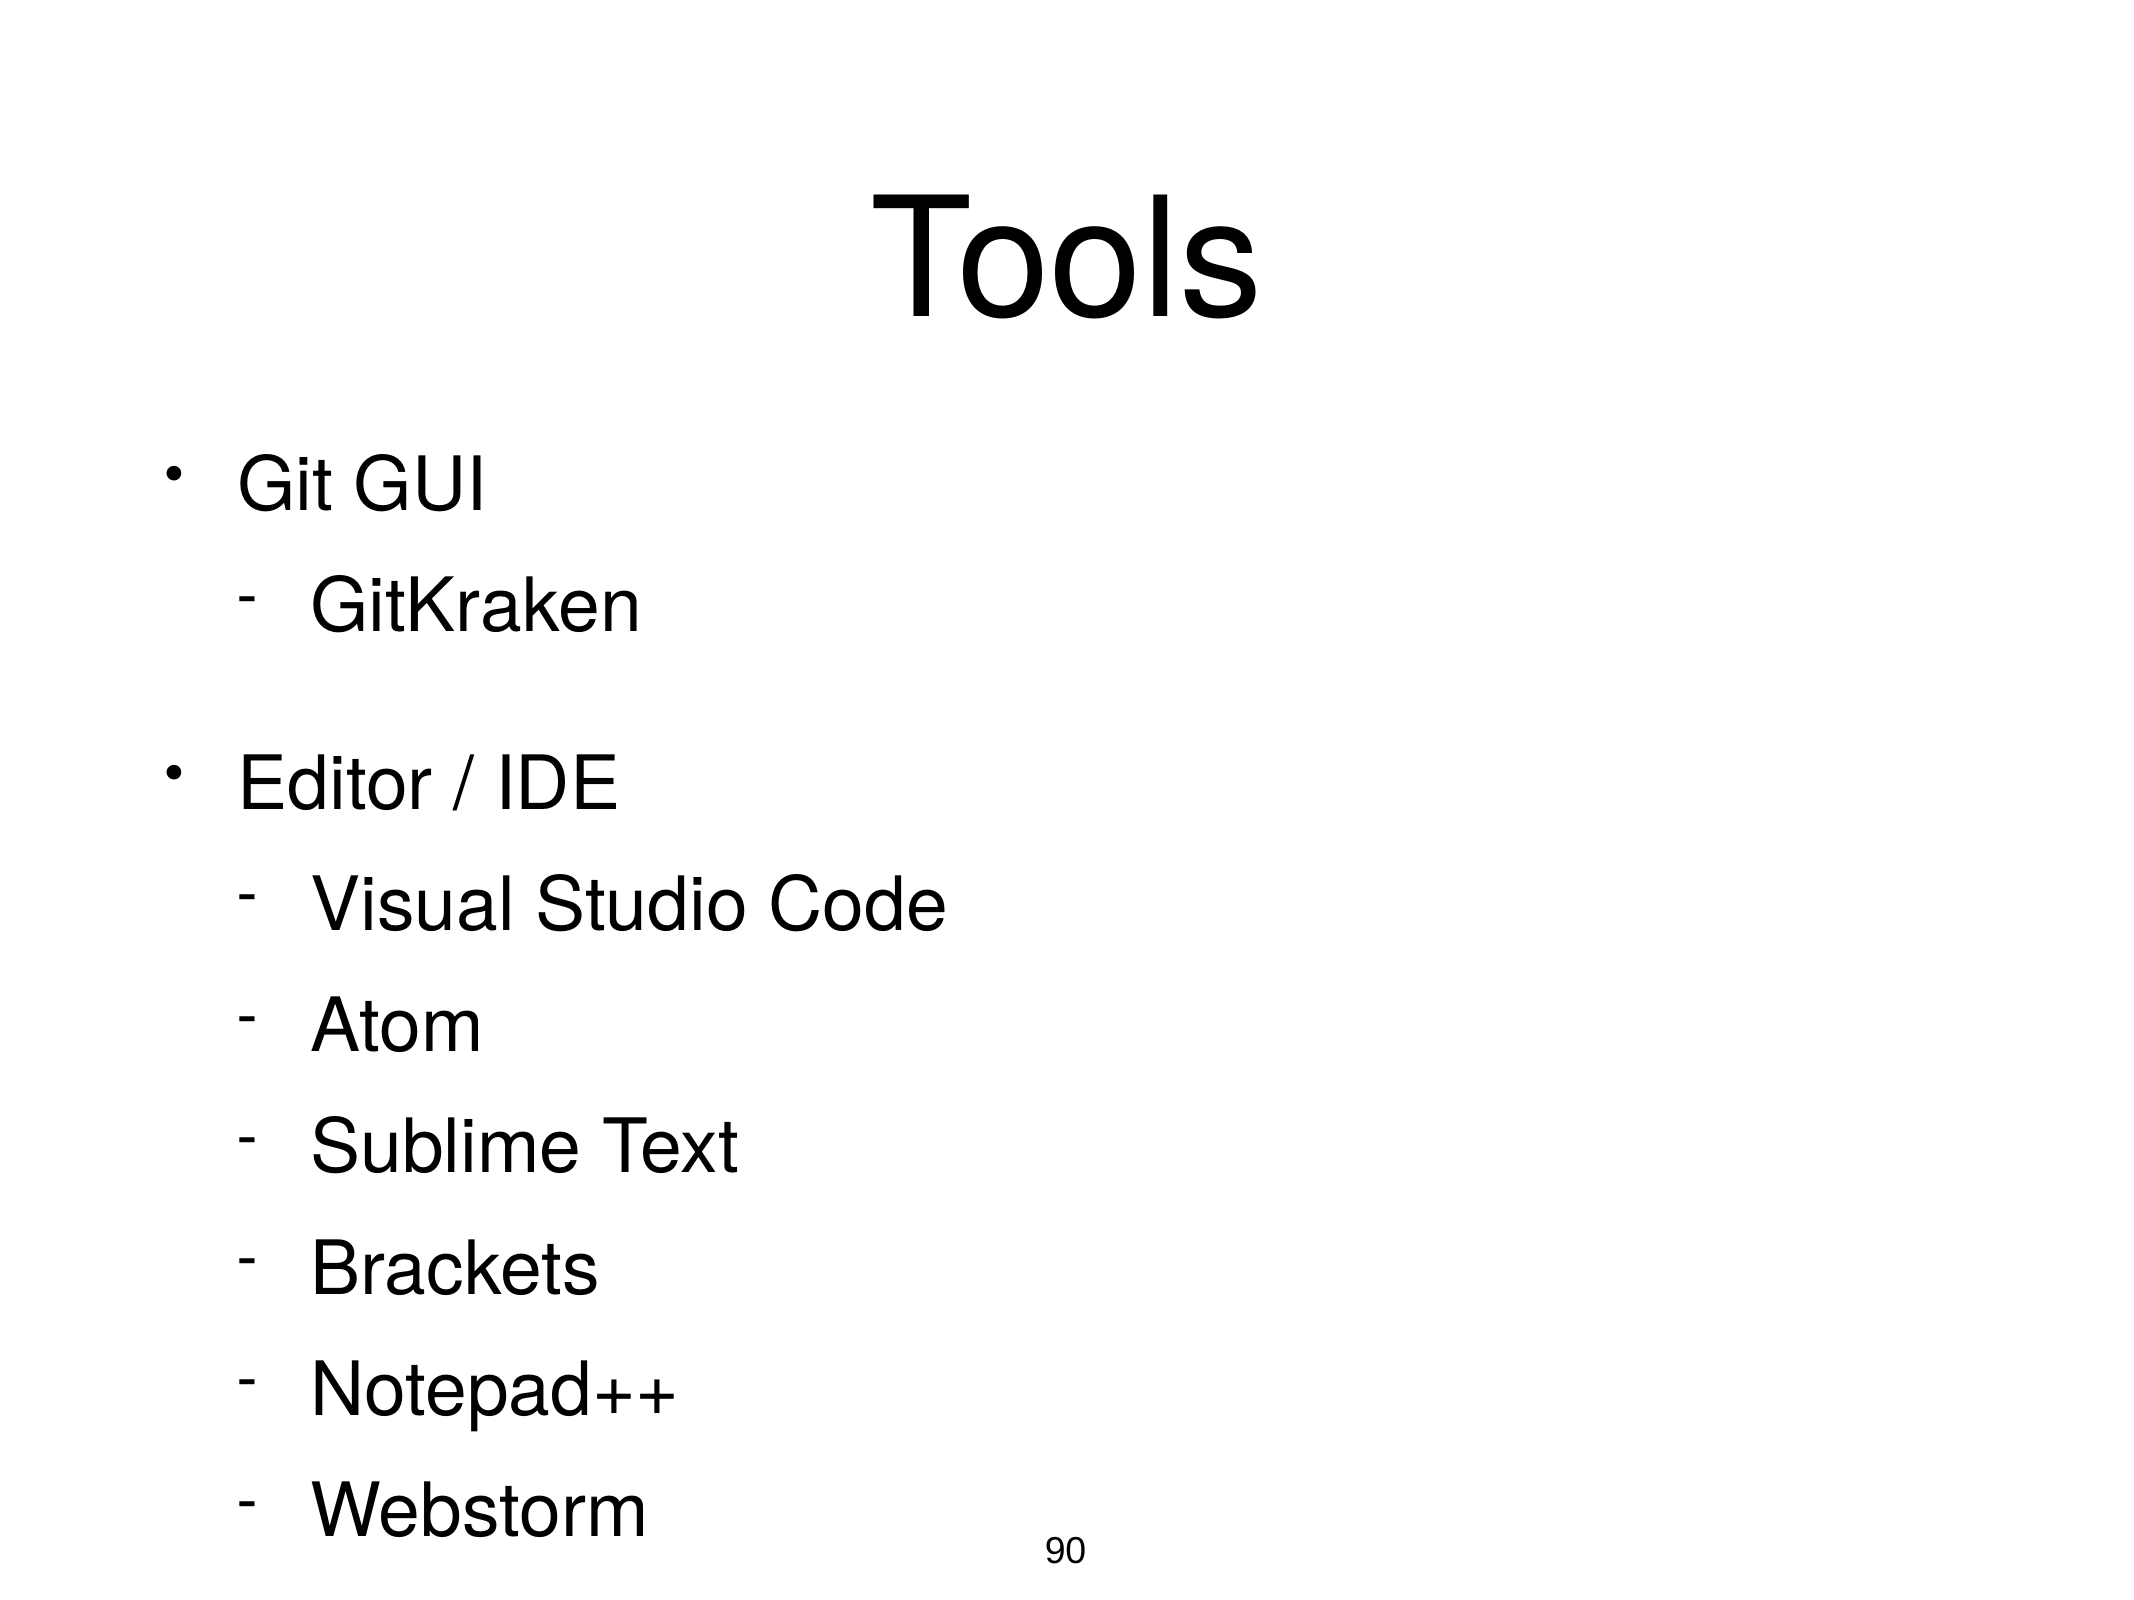

# Tools
Git GUI
GitKraken
Editor / IDE
Visual Studio Code
Atom
Sublime Text
Brackets
Notepad++
Webstorm
90